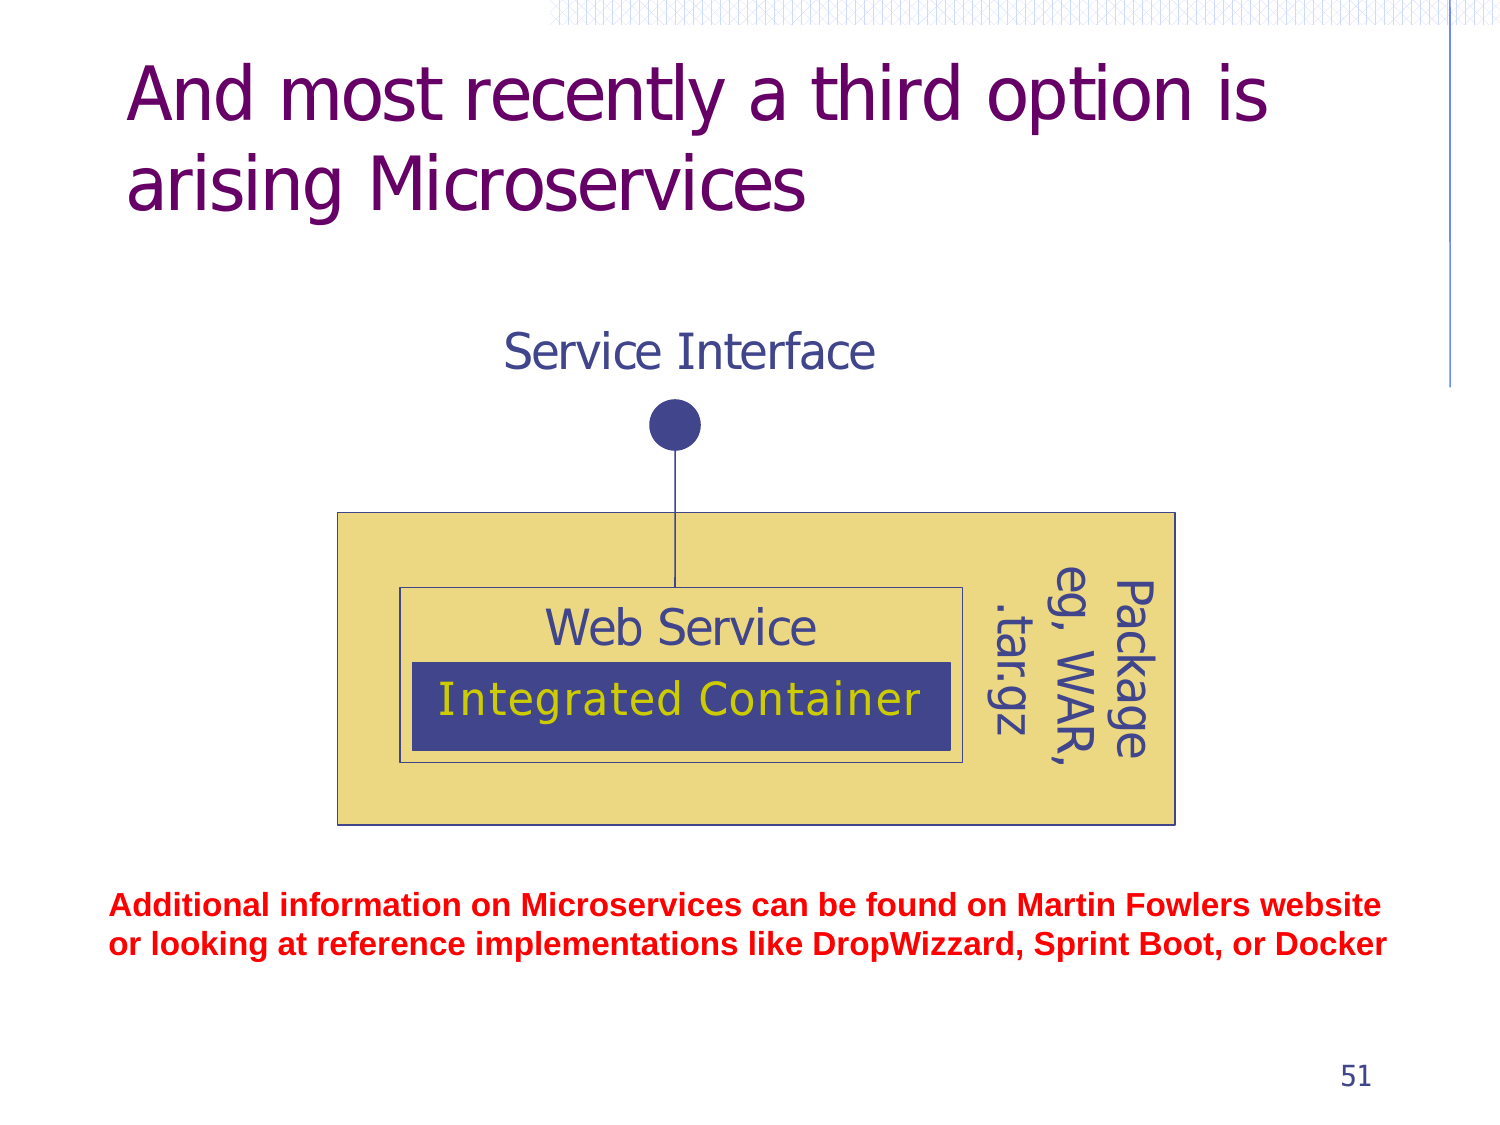

# And most recently a third option is arising Microservices
Package
eg, WAR,
.tar.gz
Service Interface

Web Service
Integrated Container
Additional information on Microservices can be found on Martin Fowlers website
or looking at reference implementations like DropWizzard, Sprint Boot, or Docker

51